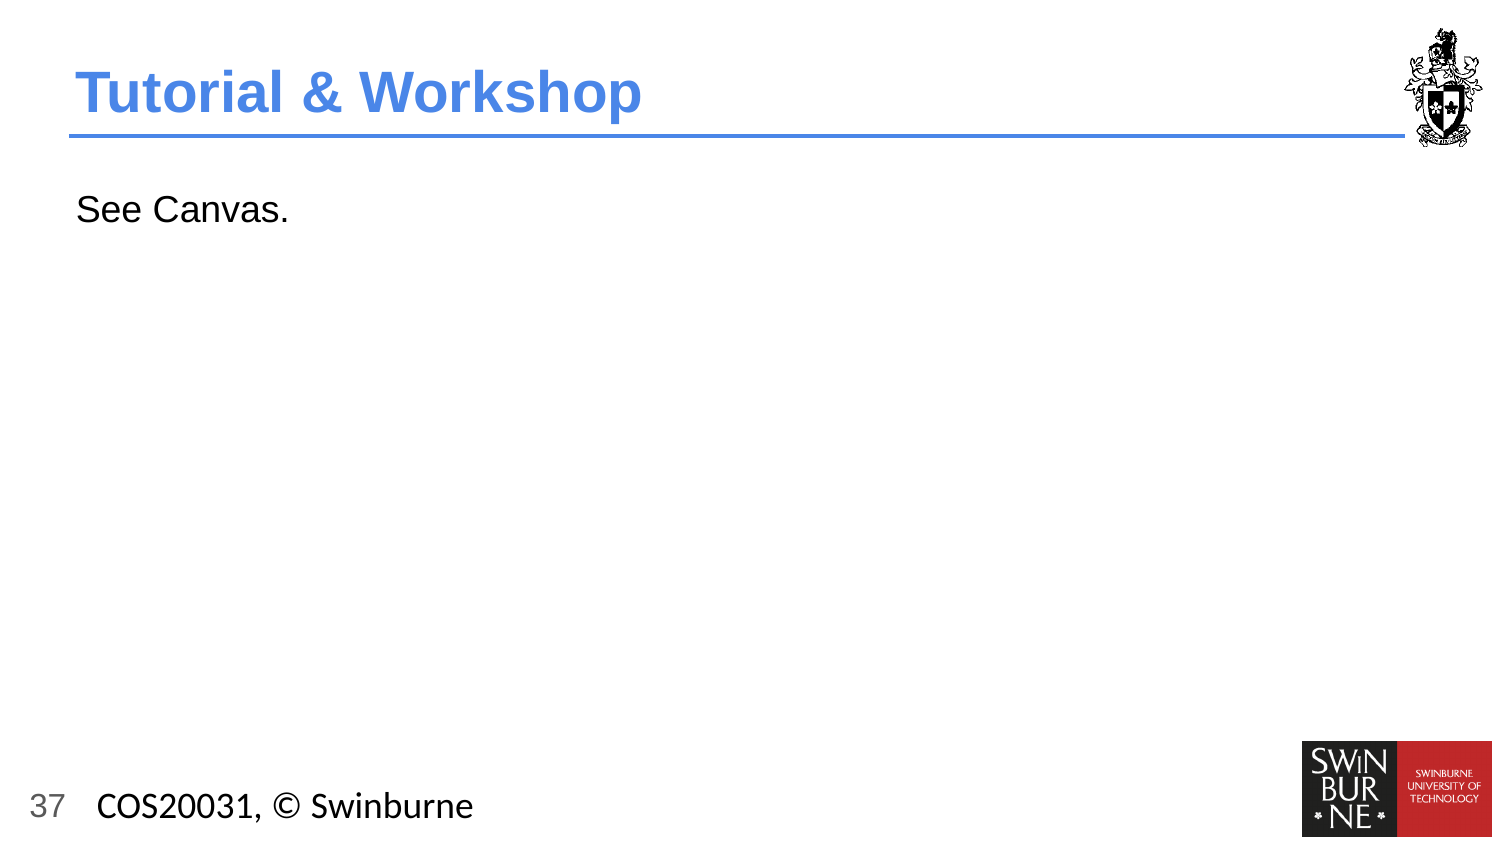

# Tutorial & Workshop
See Canvas.

37